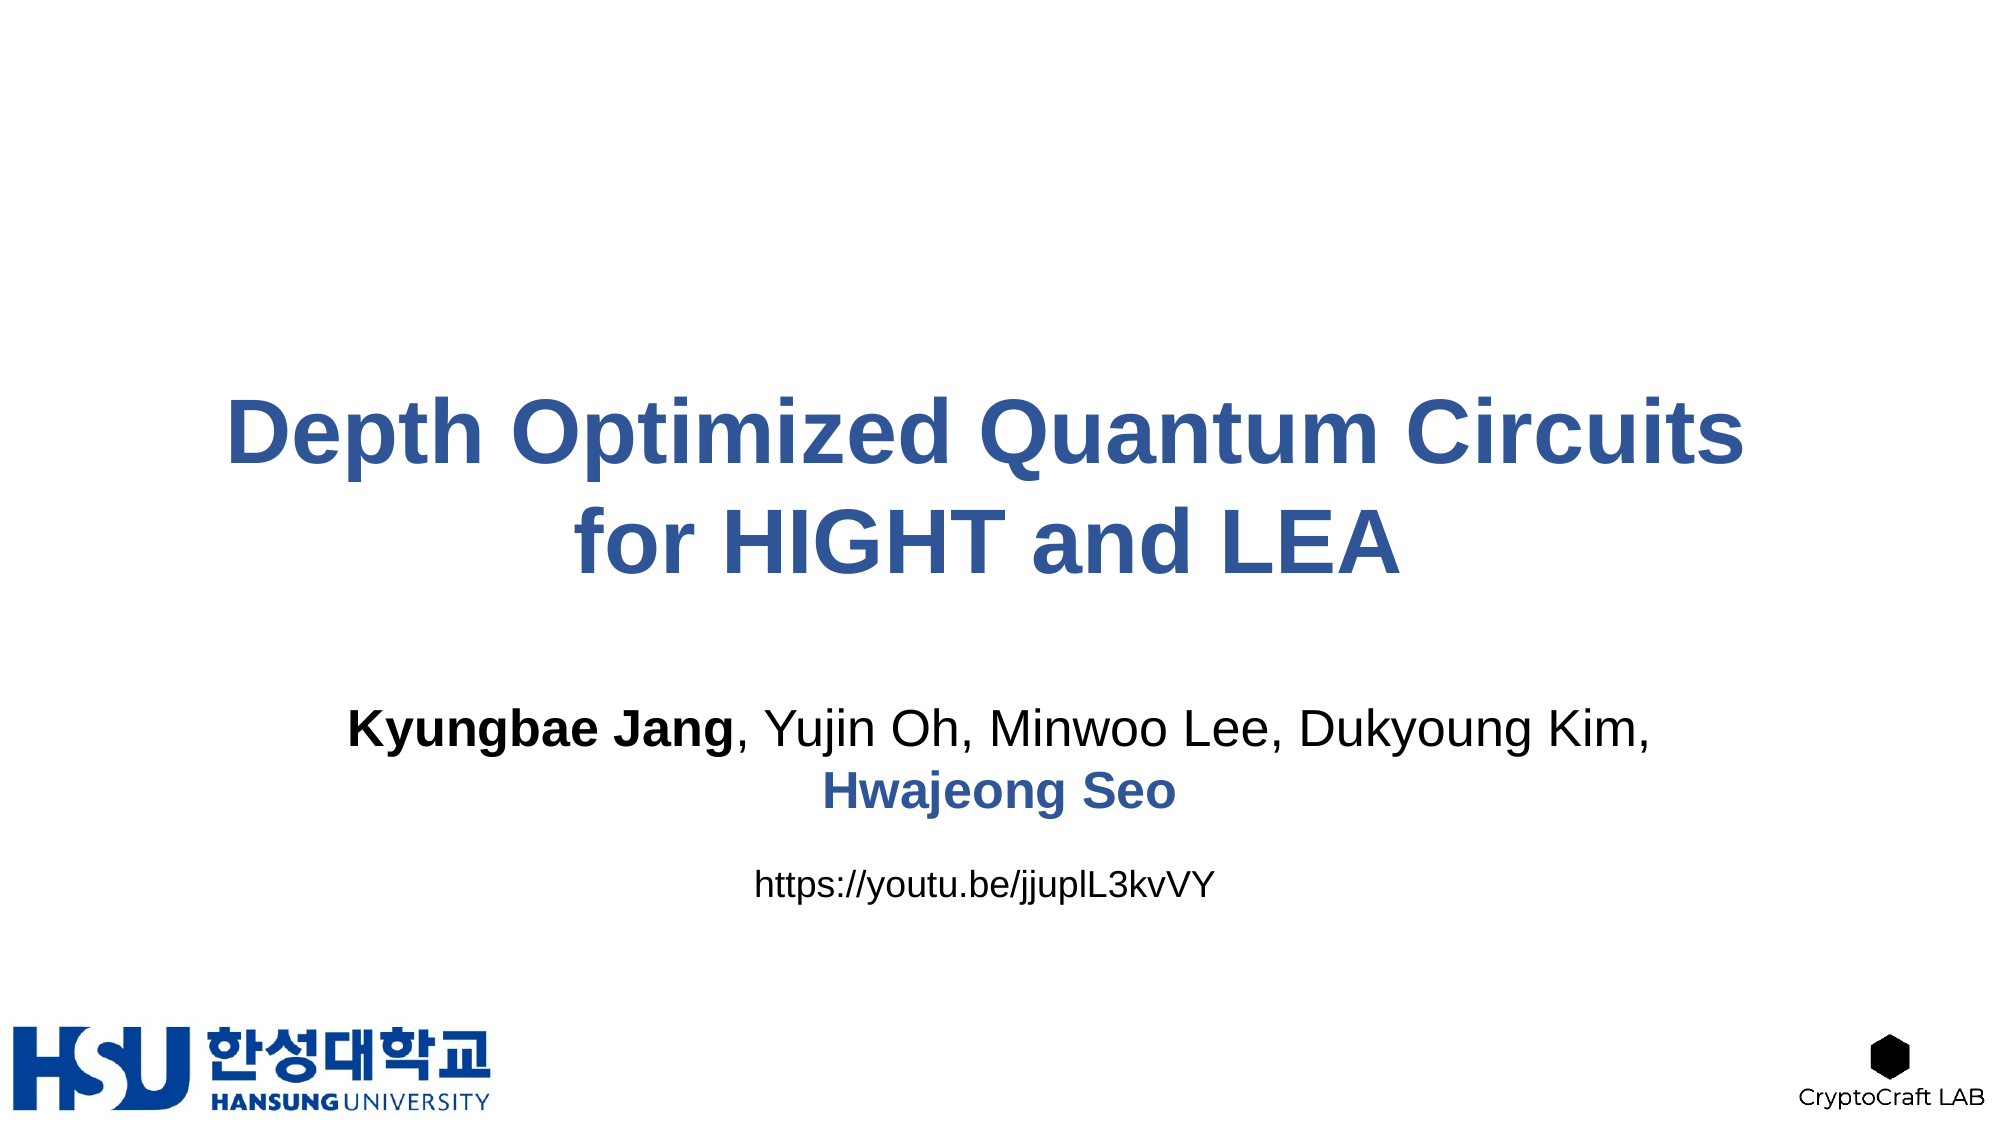

Depth Optimized Quantum Circuits
for HIGHT and LEA
Kyungbae Jang, Yujin Oh, Minwoo Lee, Dukyoung Kim, Hwajeong Seo
https://youtu.be/jjuplL3kvVY